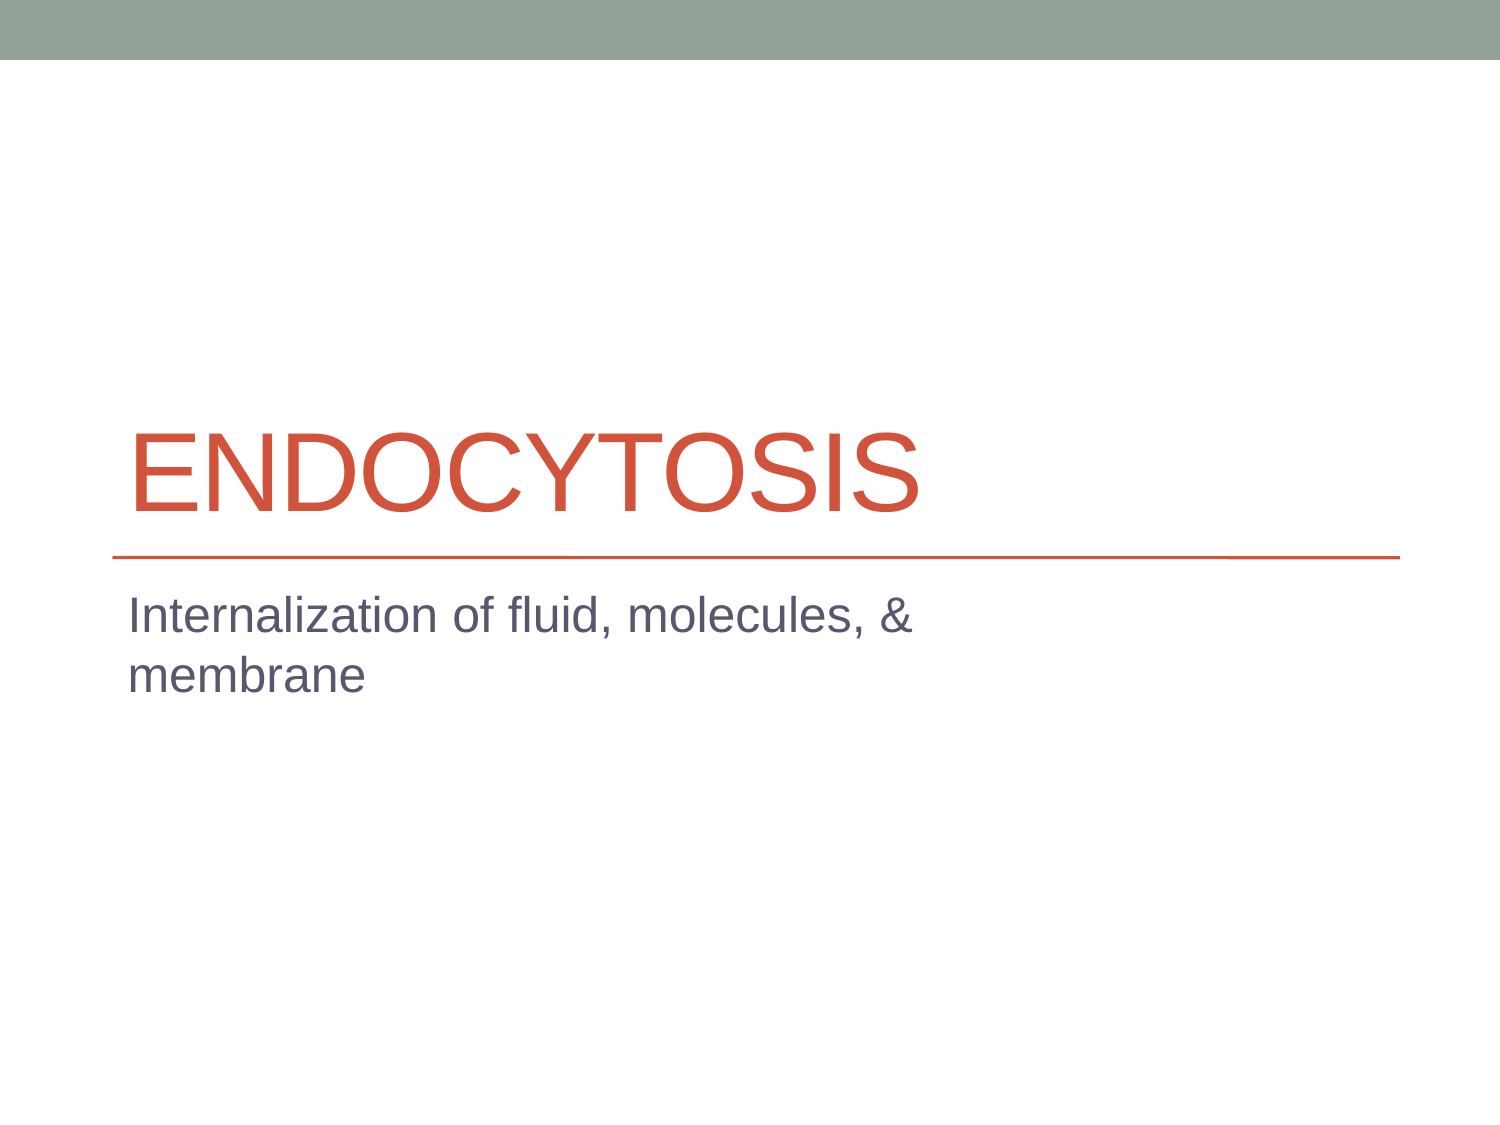

# Endocytosis
Internalization of fluid, molecules, & membrane